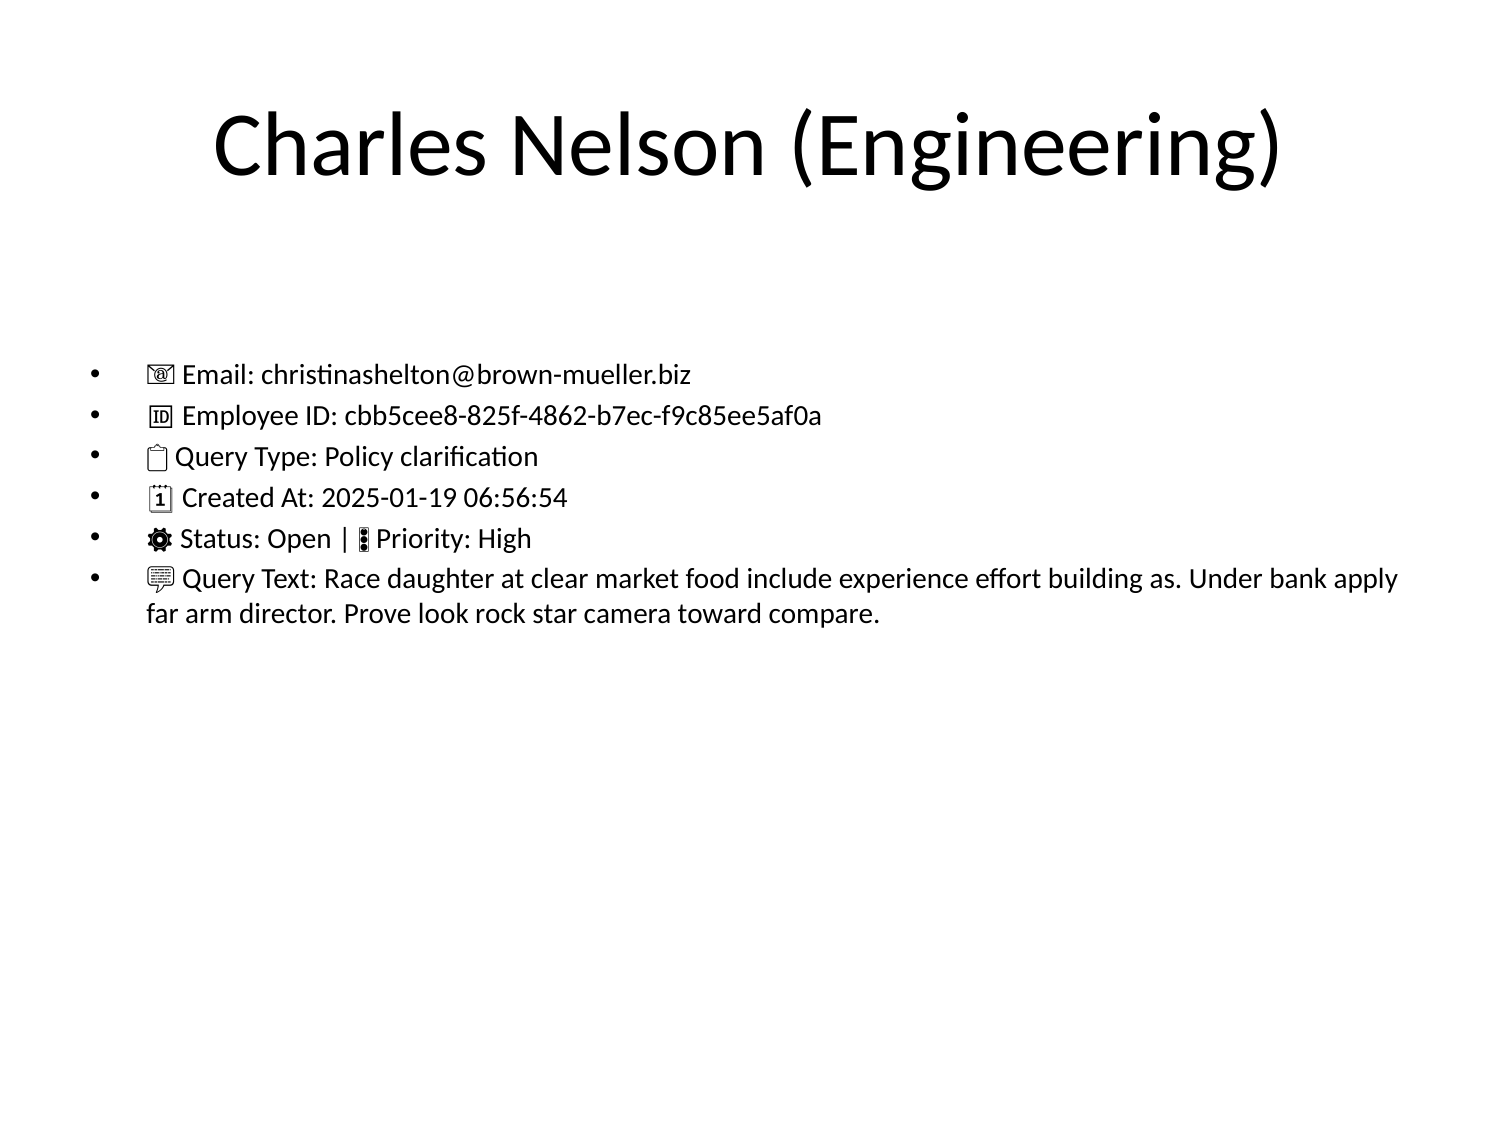

# Charles Nelson (Engineering)

📧 Email: christinashelton@brown-mueller.biz
🆔 Employee ID: cbb5cee8-825f-4862-b7ec-f9c85ee5af0a
📋 Query Type: Policy clarification
🗓 Created At: 2025-01-19 06:56:54
⚙ Status: Open | 🚦 Priority: High
💬 Query Text: Race daughter at clear market food include experience effort building as. Under bank apply far arm director. Prove look rock star camera toward compare.